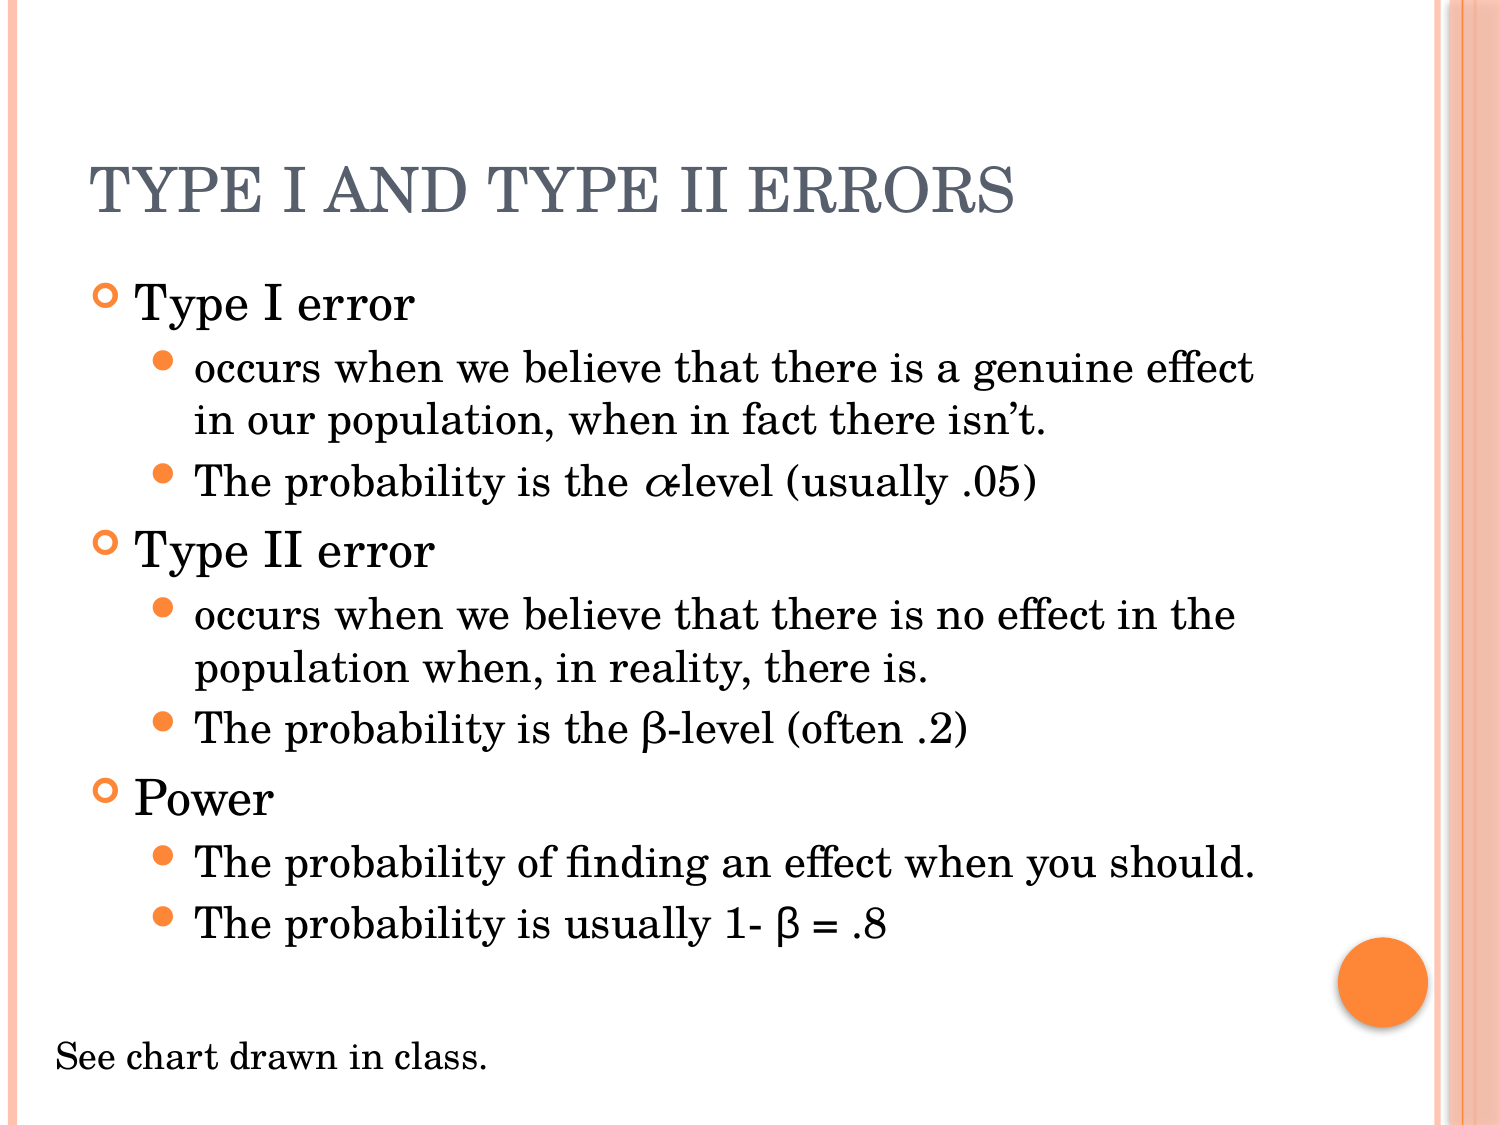

# Type I and Type II Errors
Type I error
occurs when we believe that there is a genuine effect in our population, when in fact there isn’t.
The probability is the α-level (usually .05)
Type II error
occurs when we believe that there is no effect in the population when, in reality, there is.
The probability is the β-level (often .2)
Power
The probability of finding an effect when you should.
The probability is usually 1- β = .8
See chart drawn in class.